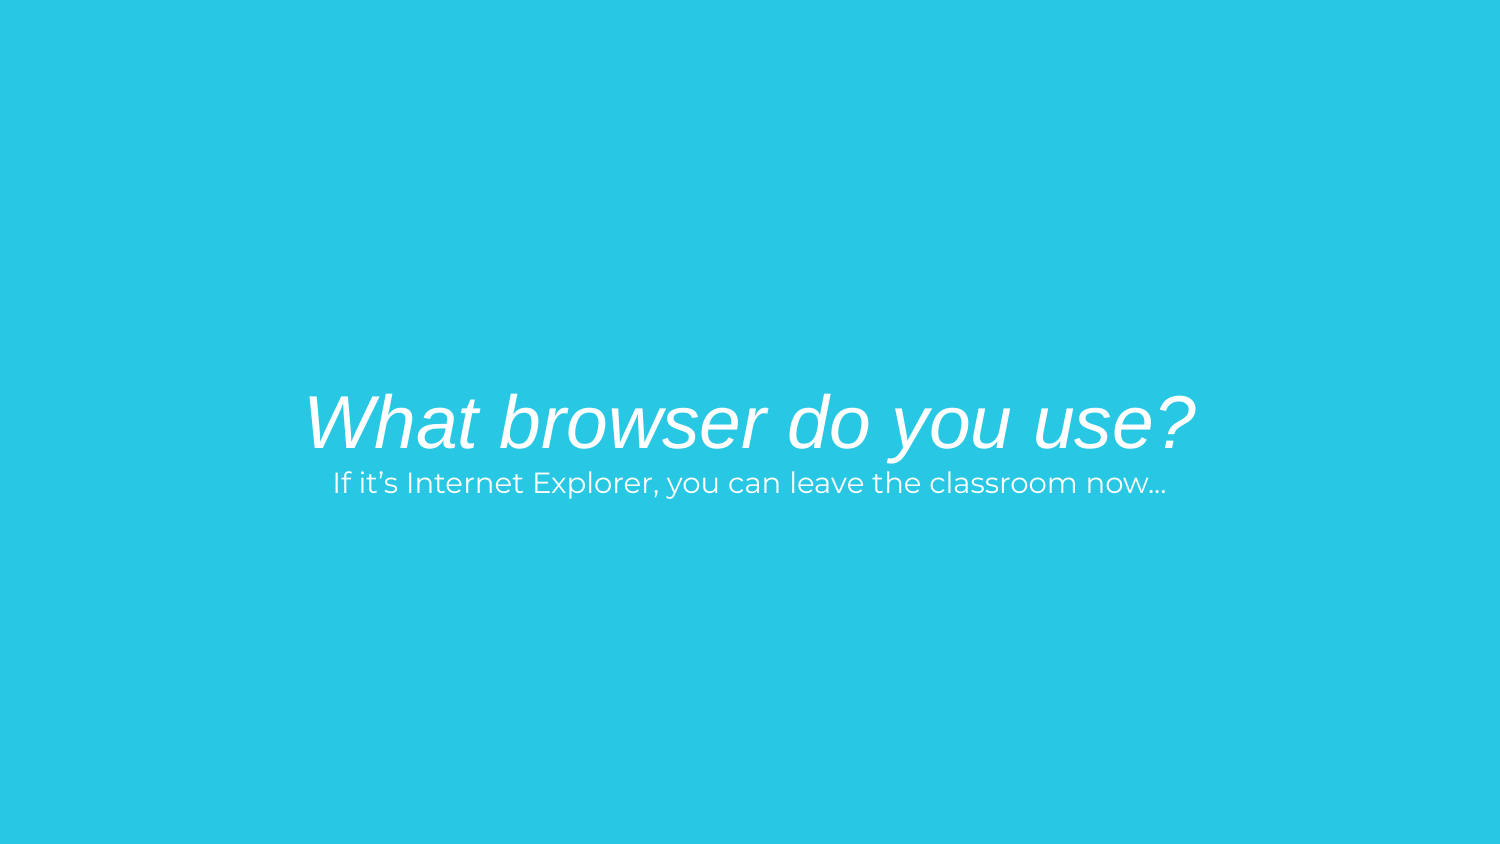

# What browser do you use?
If it’s Internet Explorer, you can leave the classroom now...